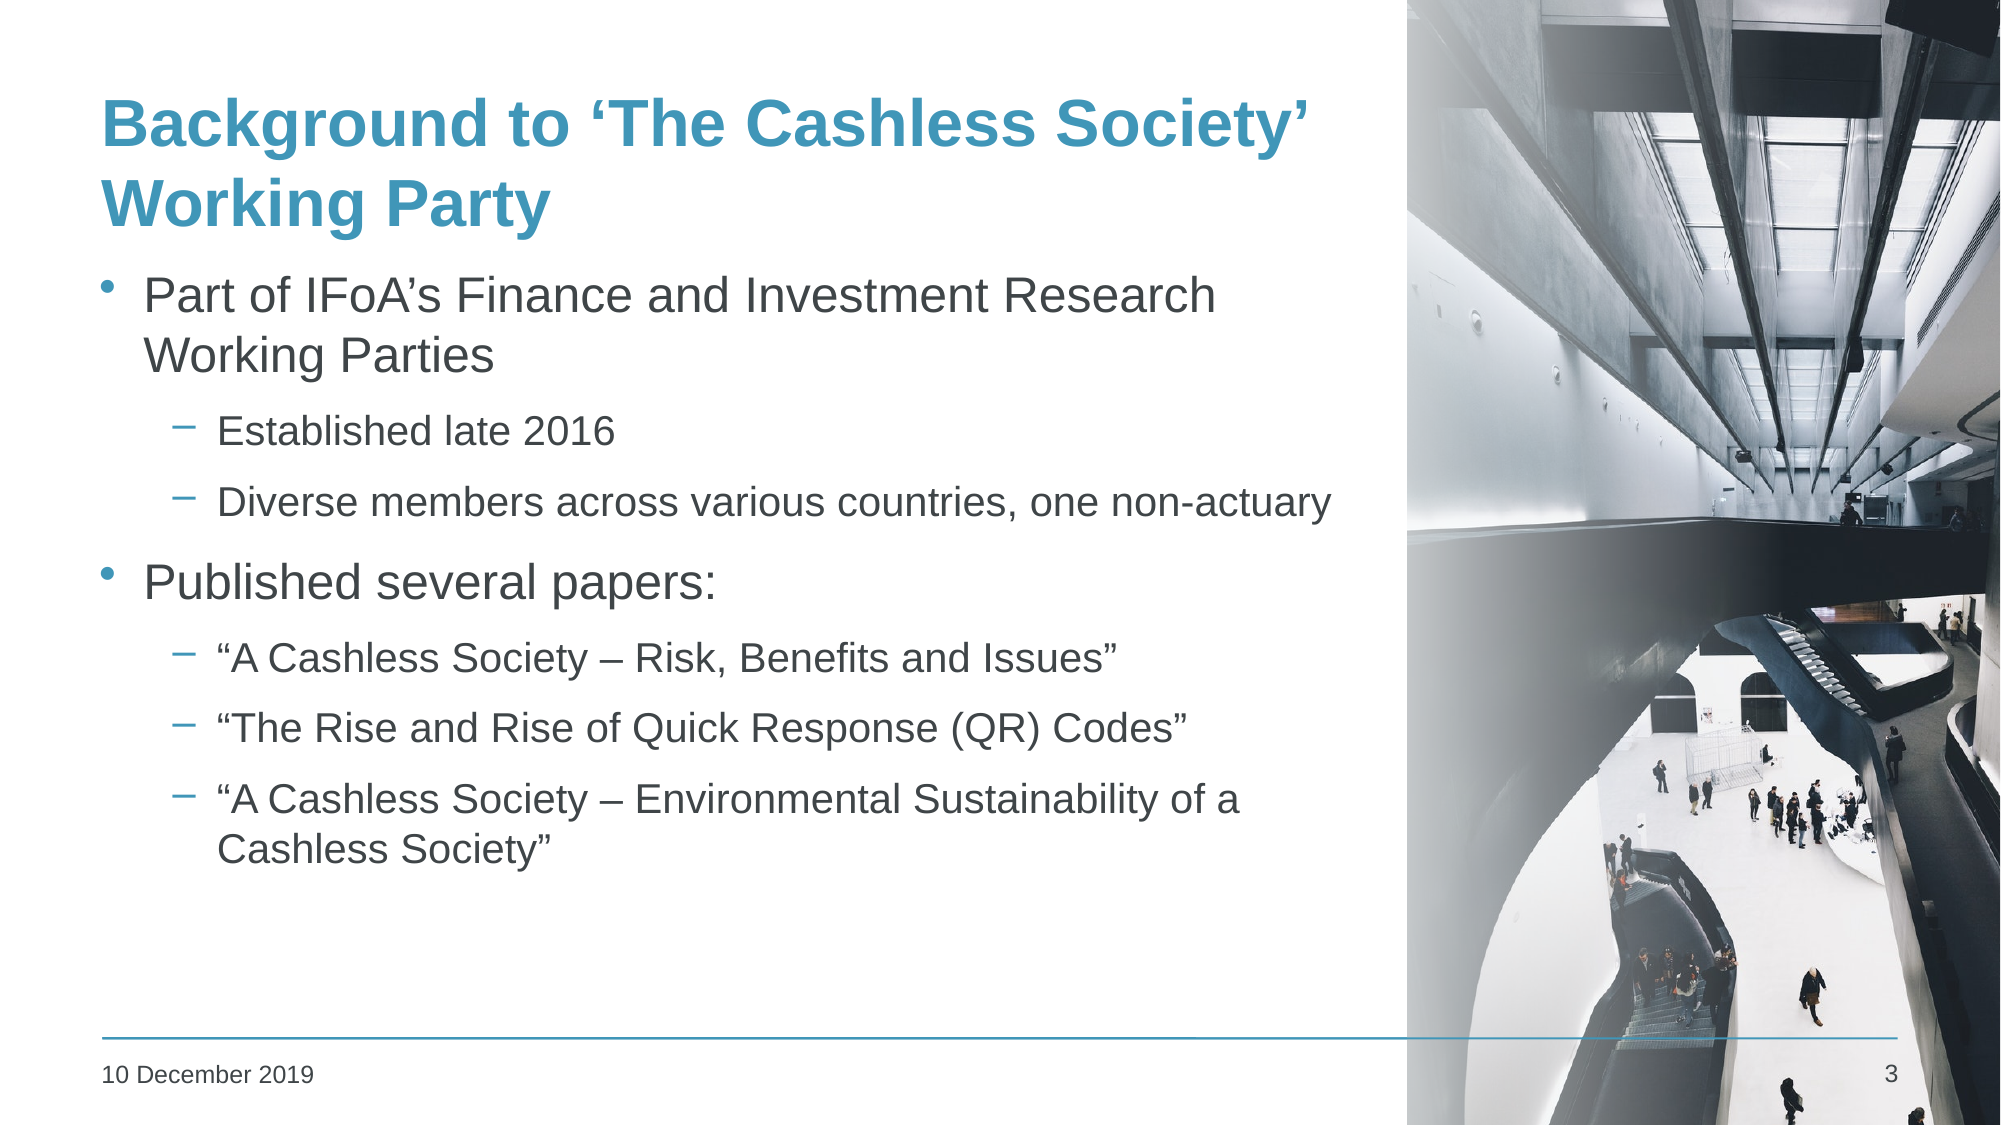

# Background to ‘The Cashless Society’ Working Party
Part of IFoA’s Finance and Investment Research Working Parties
Established late 2016
Diverse members across various countries, one non-actuary
Published several papers:
“A Cashless Society – Risk, Benefits and Issues”
“The Rise and Rise of Quick Response (QR) Codes”
“A Cashless Society – Environmental Sustainability of a Cashless Society”
3
10 December 2019